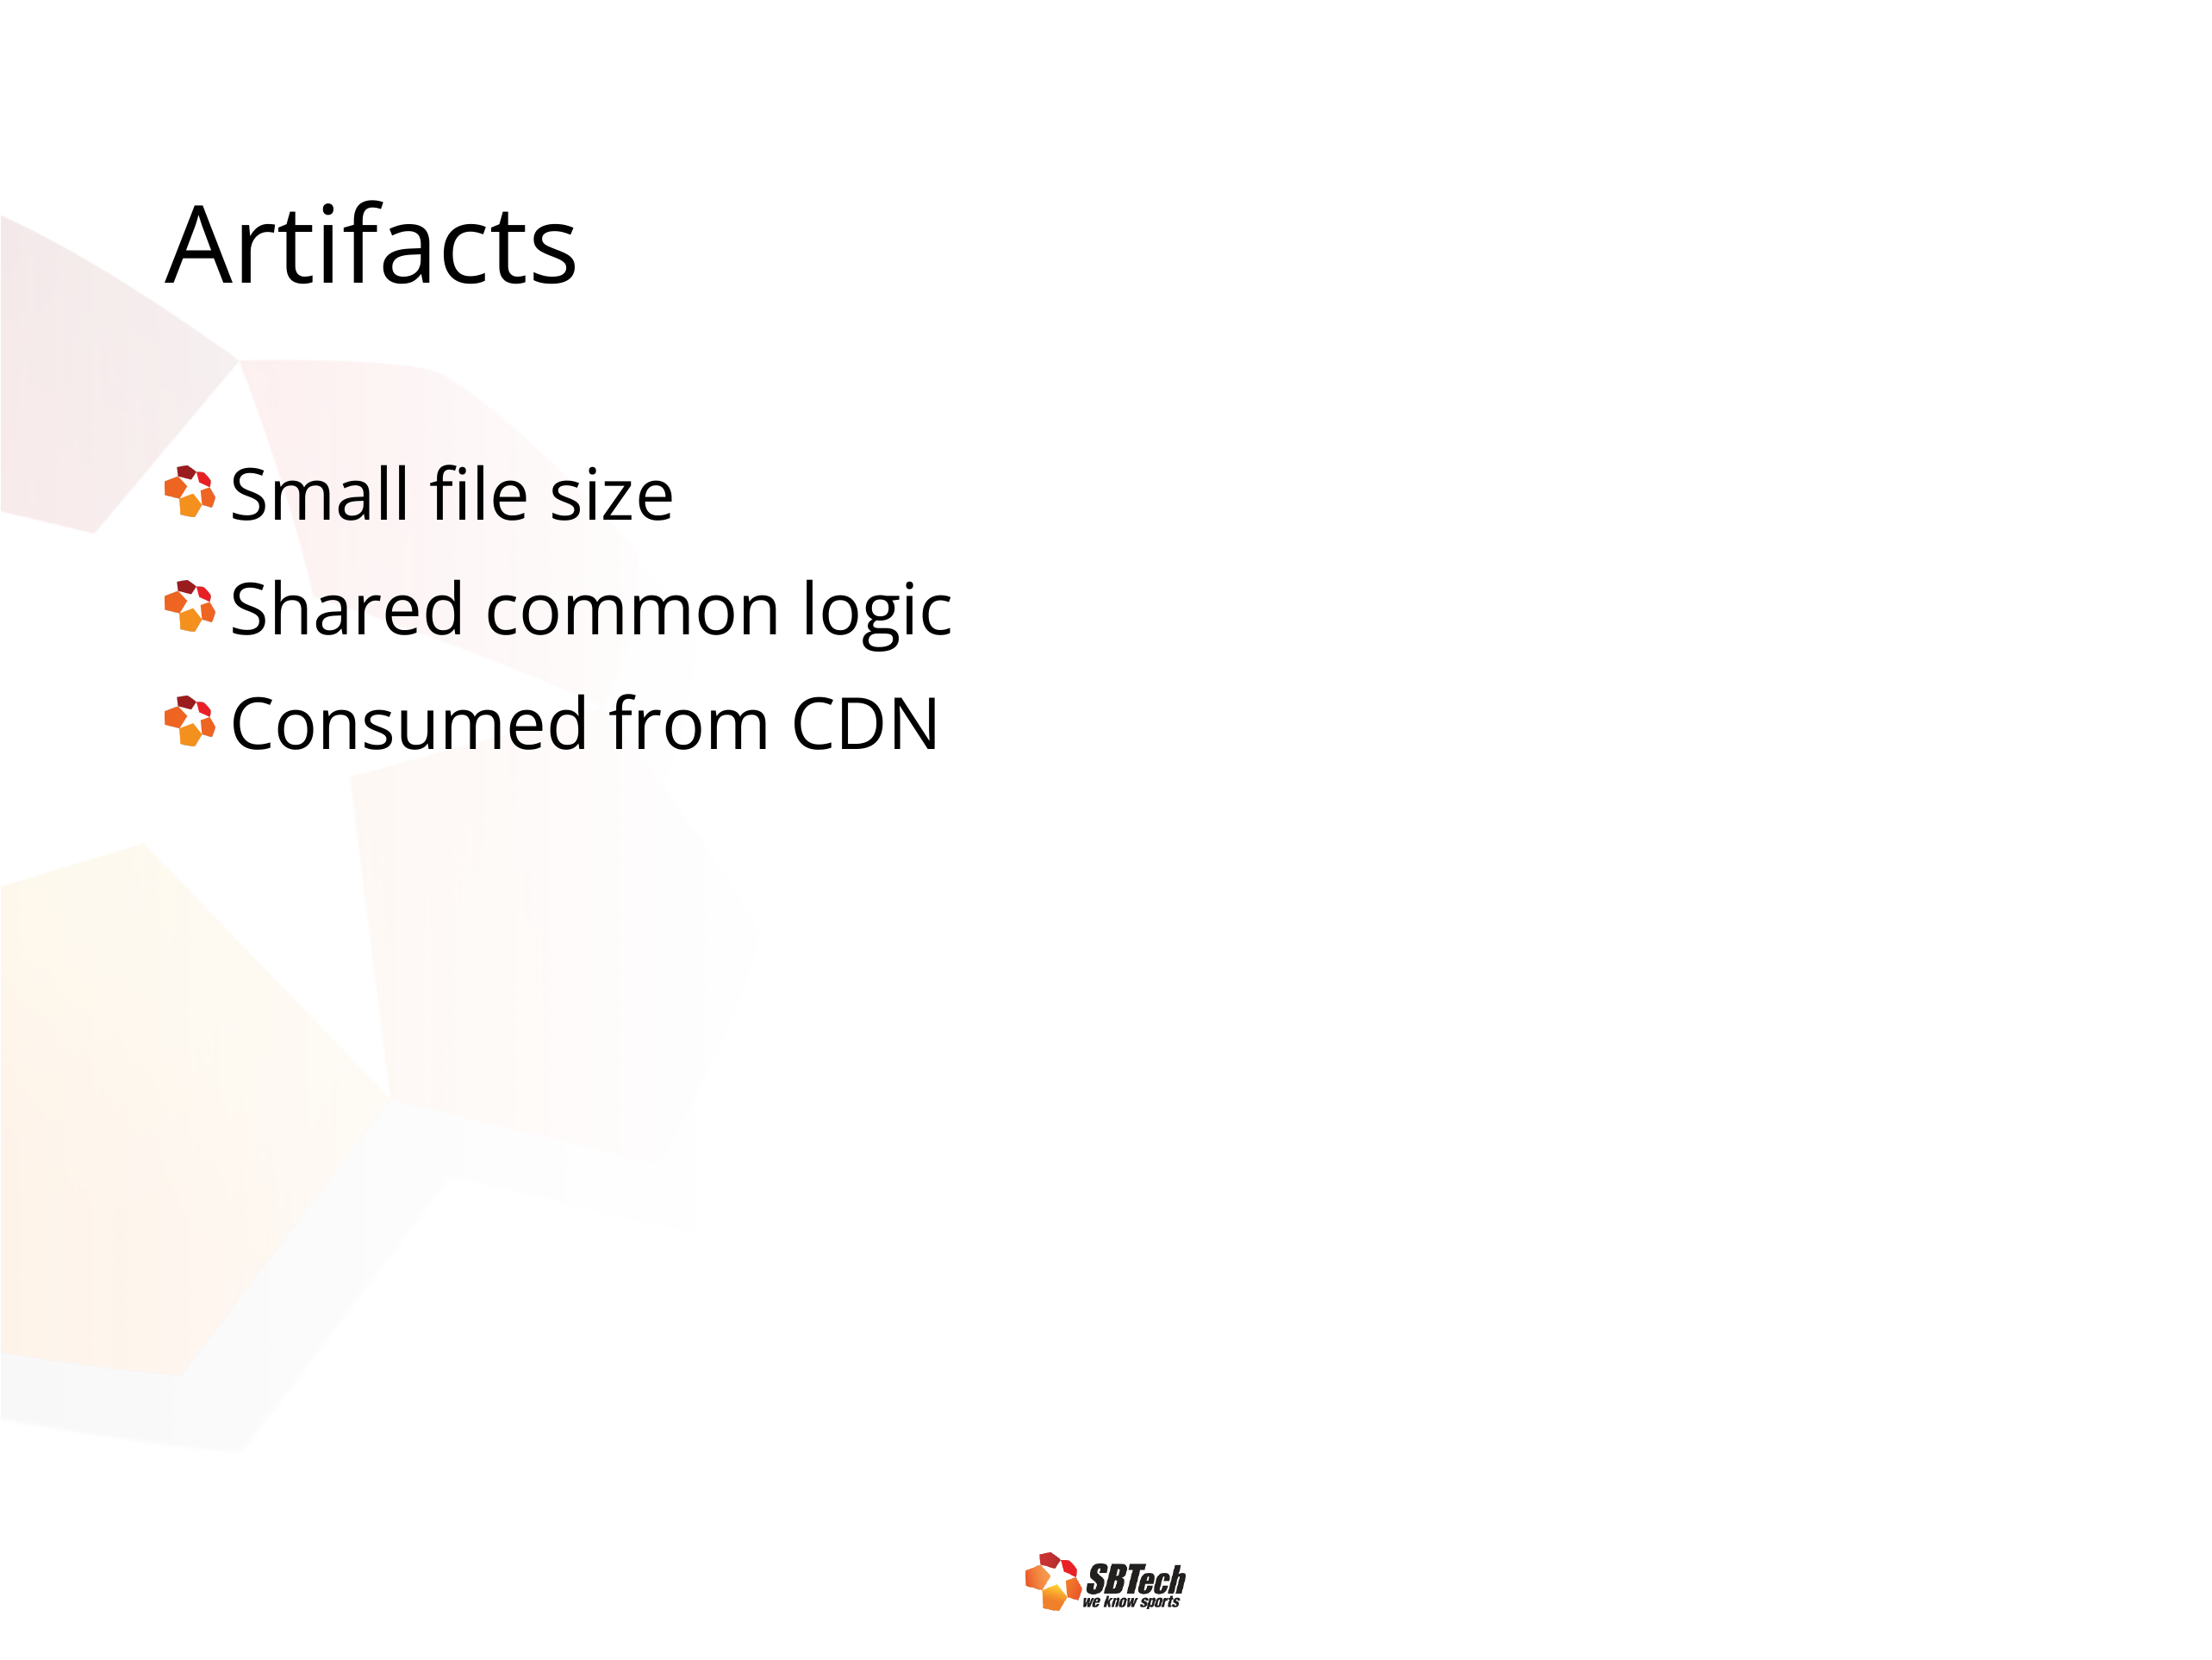

# Artifacts
Small file size
Shared common logic
Consumed from CDN